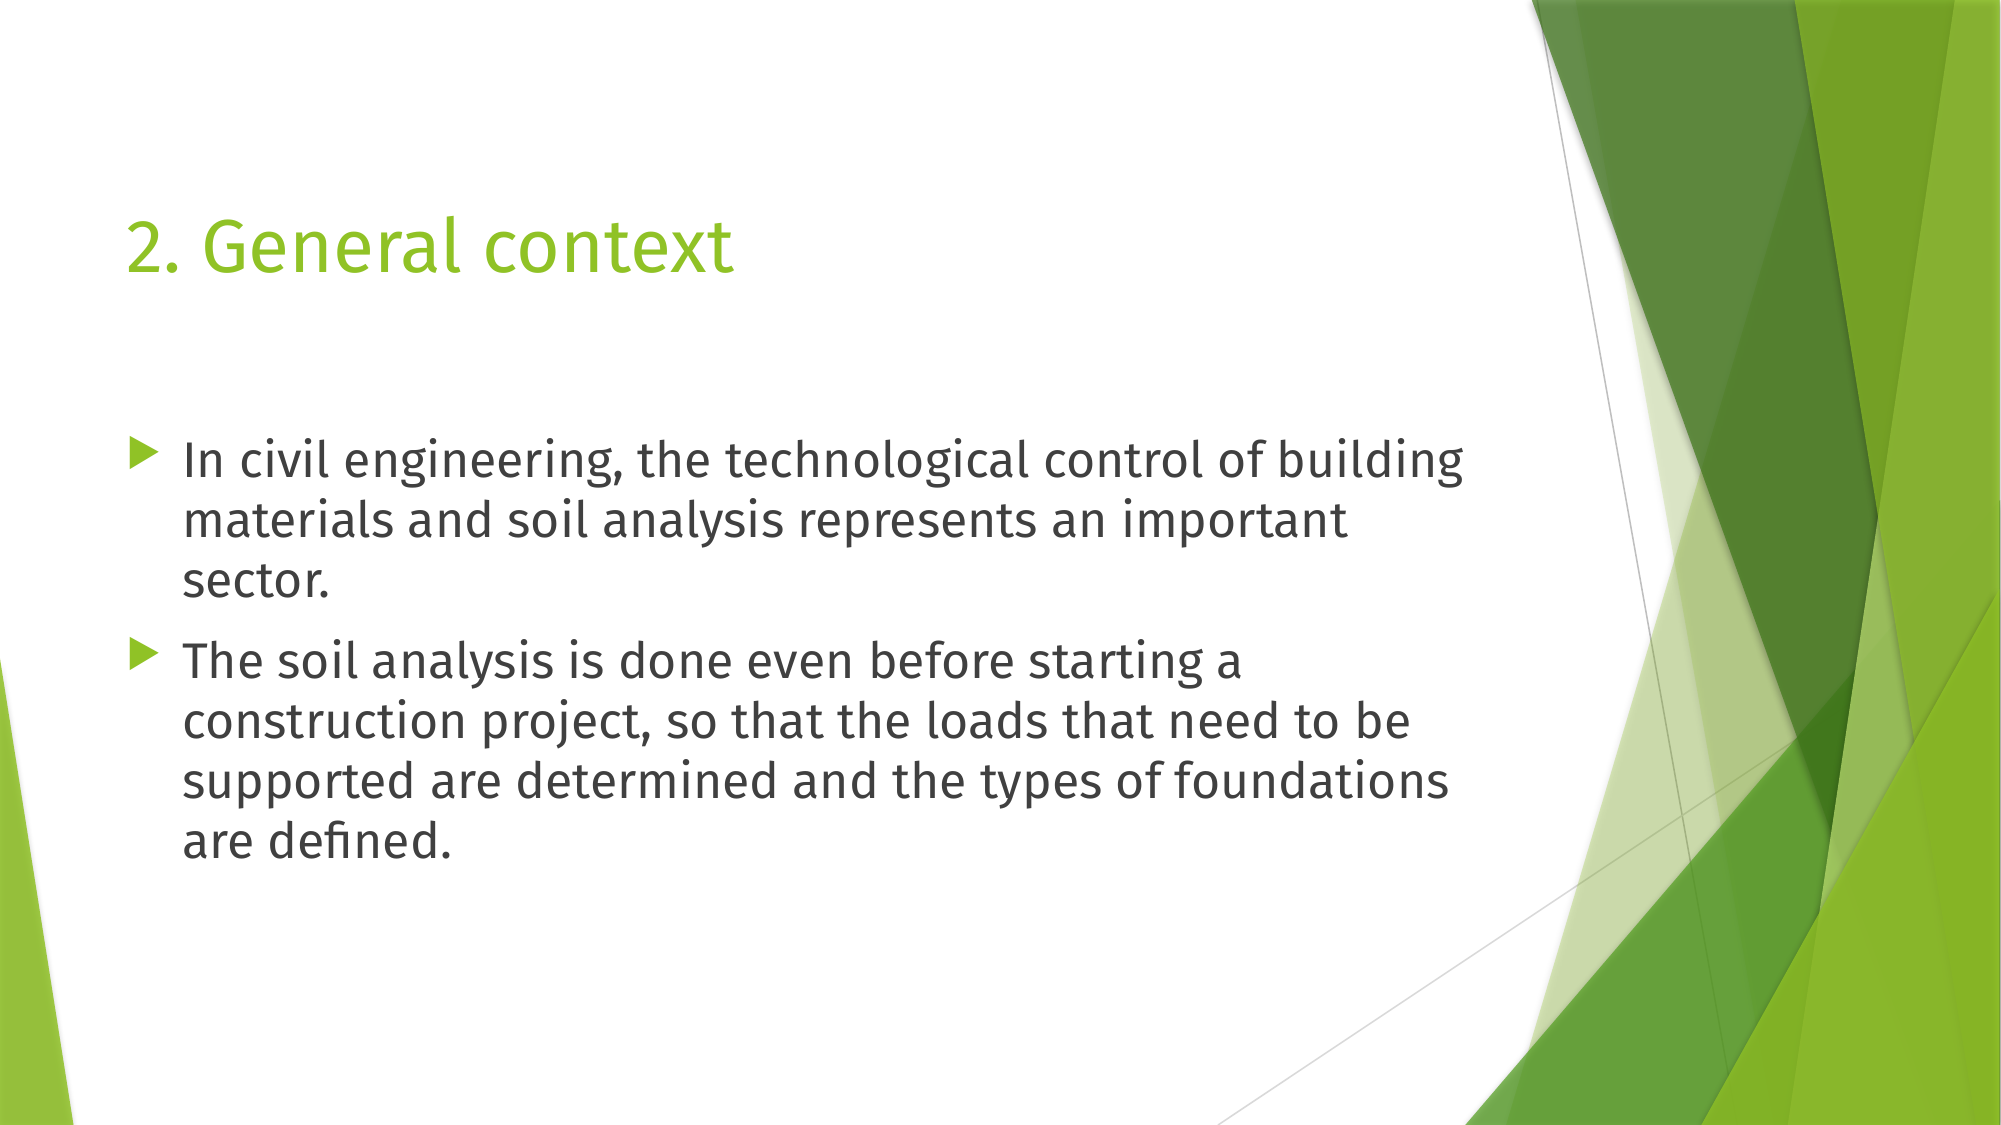

# 2. General context

In civil engineering, the technological control of building materials and soil analysis represents an important sector.
The soil analysis is done even before starting a construction project, so that the loads that need to be supported are determined and the types of foundations are defined.